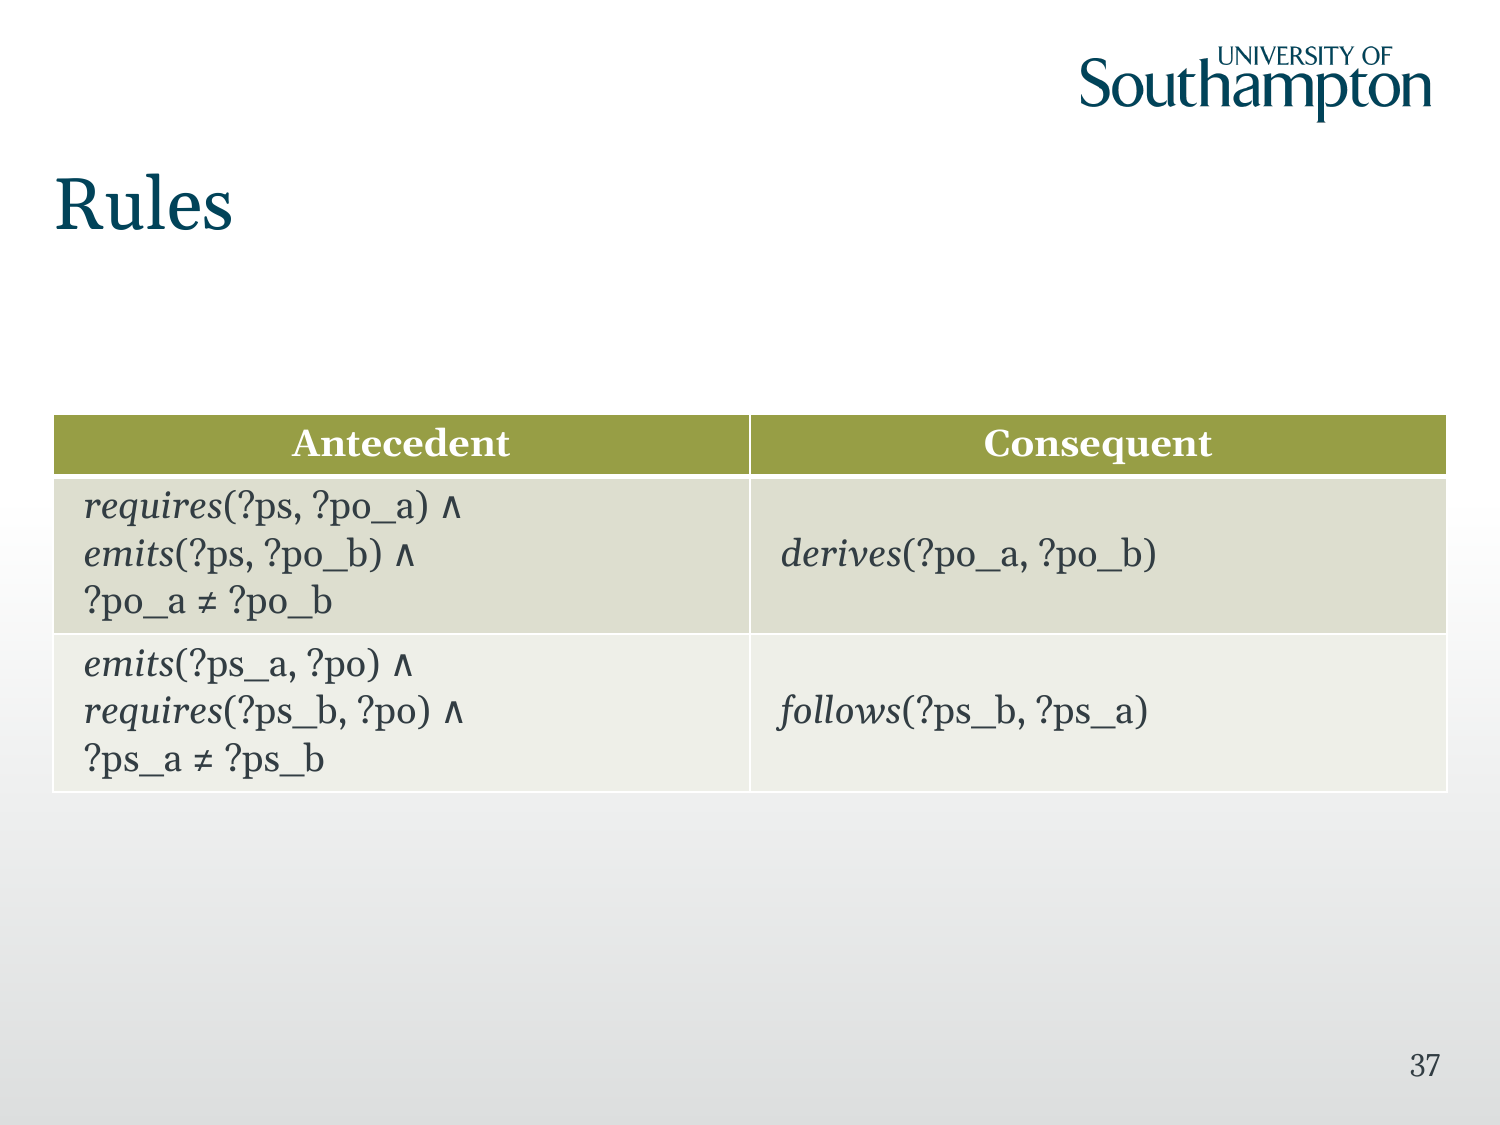

# Rules
| Antecedent | Consequent |
| --- | --- |
| requires(?ps, ?po\_a) ∧ emits(?ps, ?po\_b) ∧ ?po\_a ≠ ?po\_b | derives(?po\_a, ?po\_b) |
| emits(?ps\_a, ?po) ∧ requires(?ps\_b, ?po) ∧ ?ps\_a ≠ ?ps\_b | follows(?ps\_b, ?ps\_a) |
37